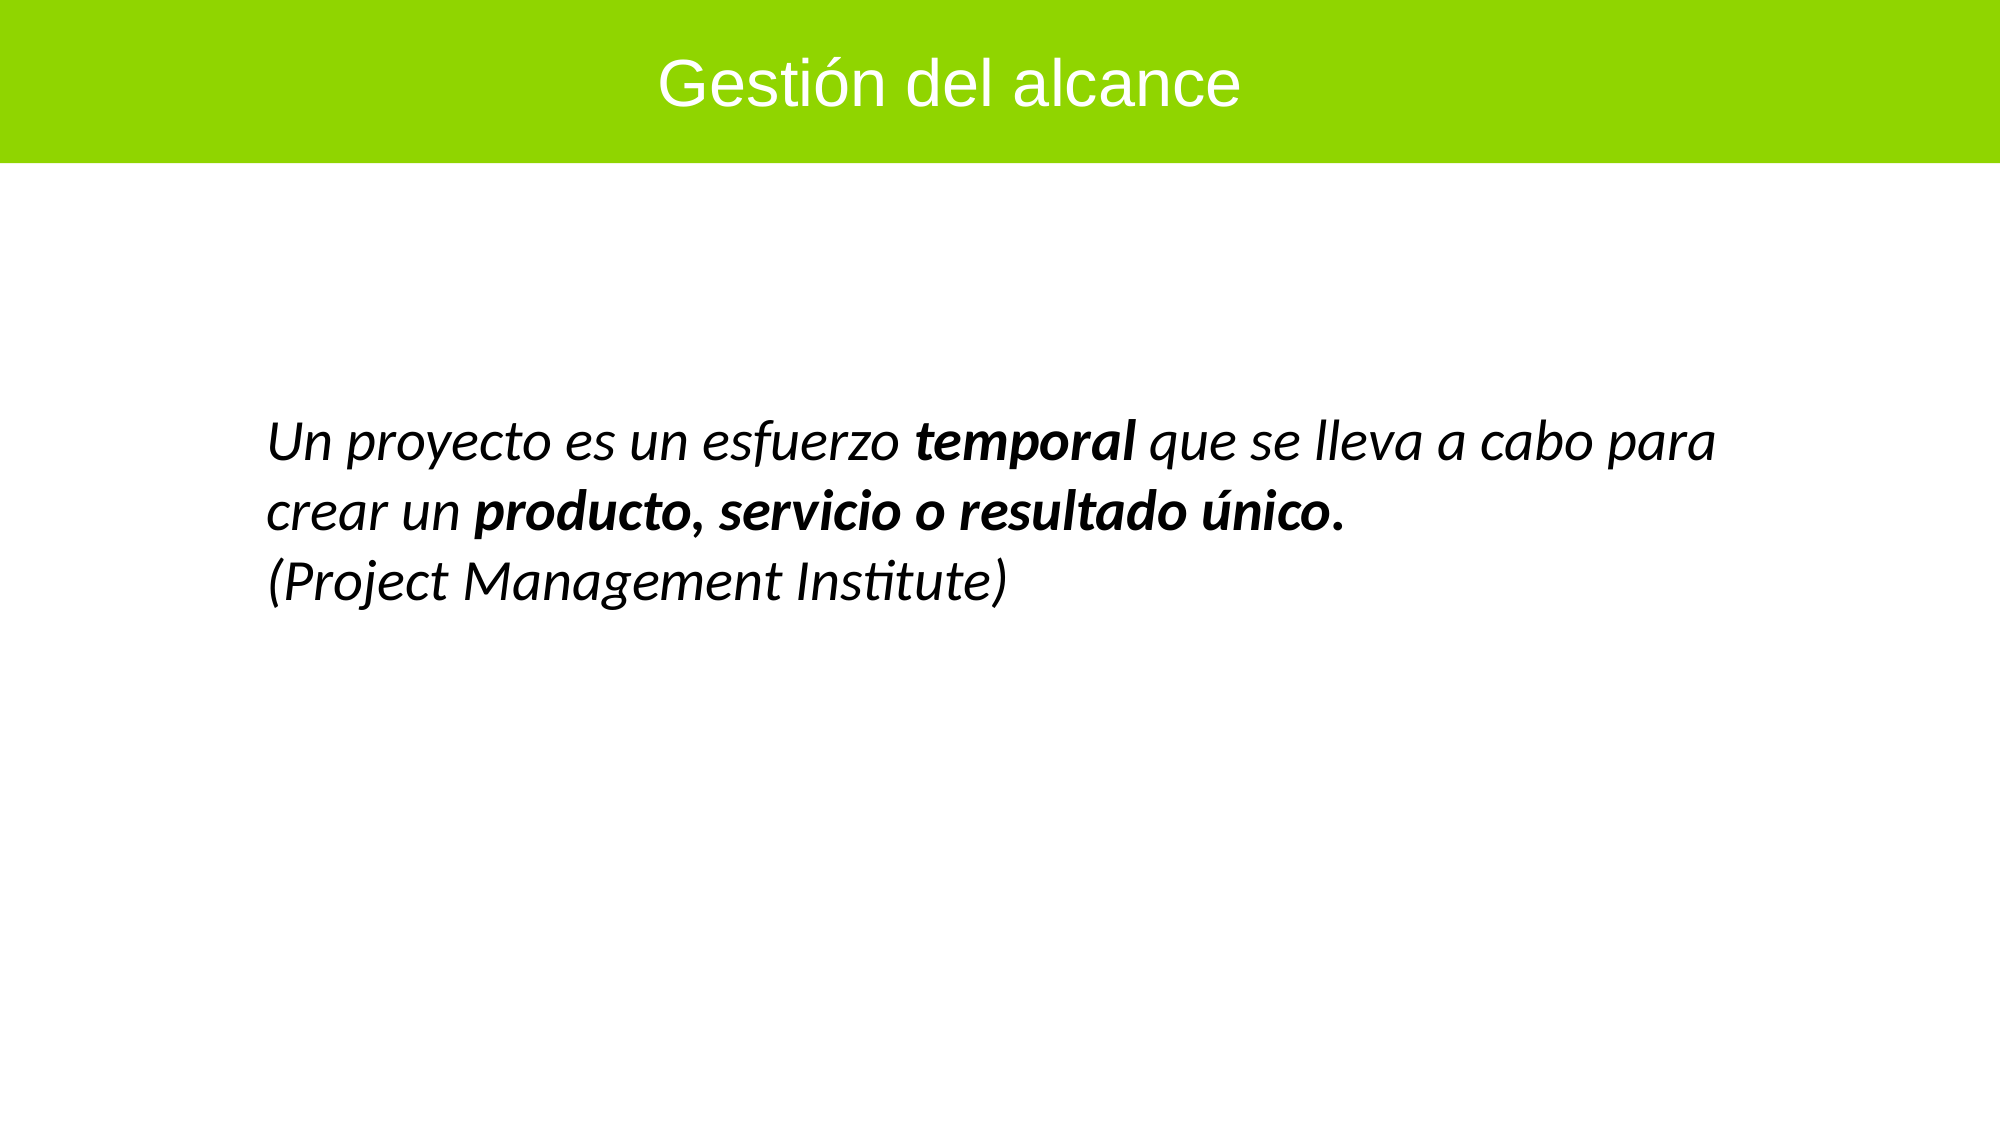

Gestión del alcance
Un proyecto es un esfuerzo temporal que se lleva a cabo para crear un producto, servicio o resultado único.
(Project Management Institute)